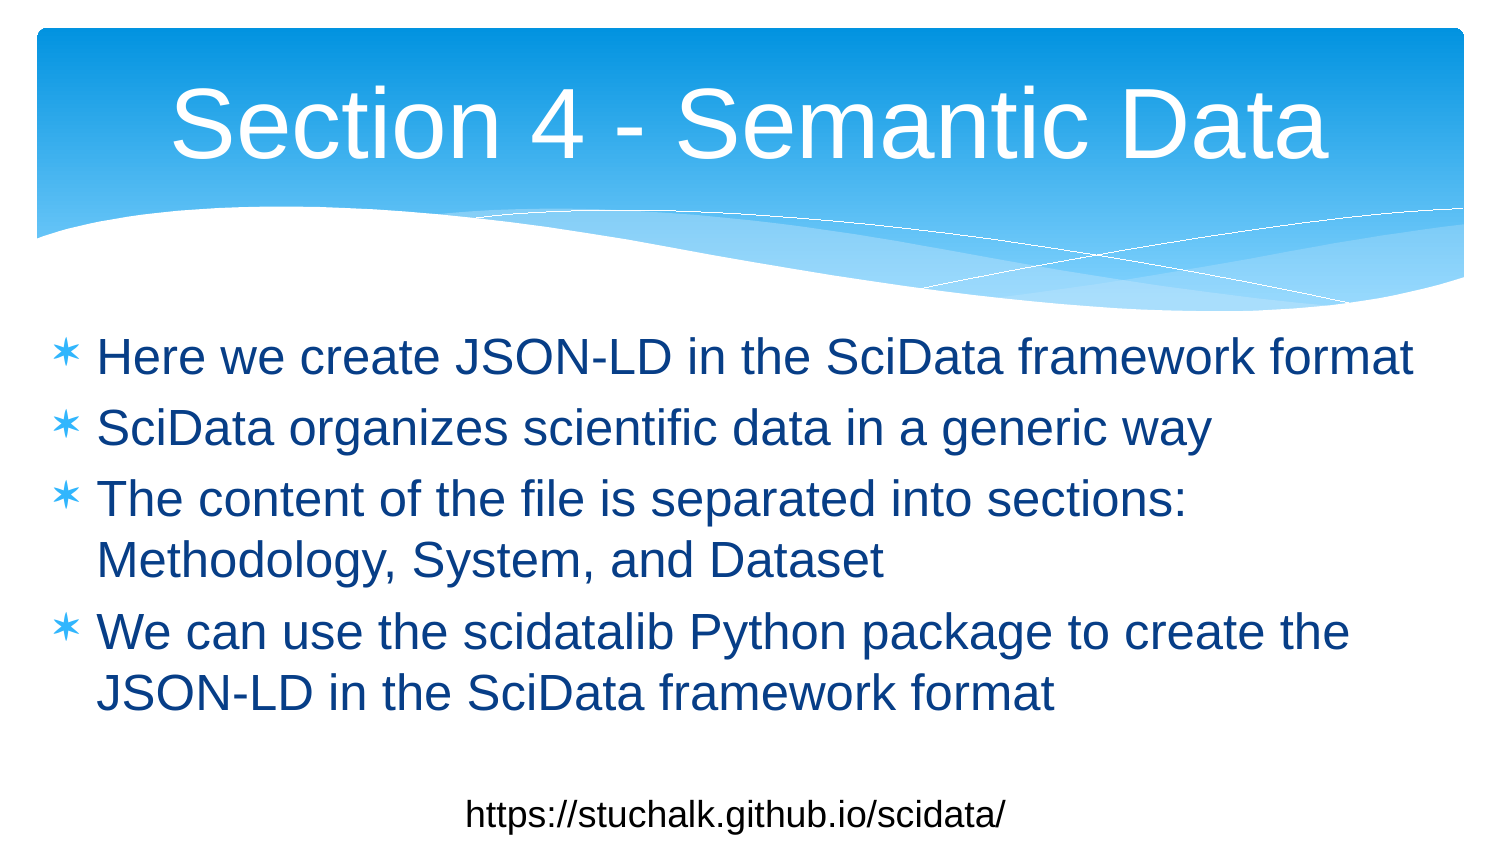

# Section 4 - Semantic Data
Here we create JSON-LD in the SciData framework format
SciData organizes scientific data in a generic way
The content of the file is separated into sections:
Methodology, System, and Dataset
We can use the scidatalib Python package to create the JSON-LD in the SciData framework format
https://stuchalk.github.io/scidata/